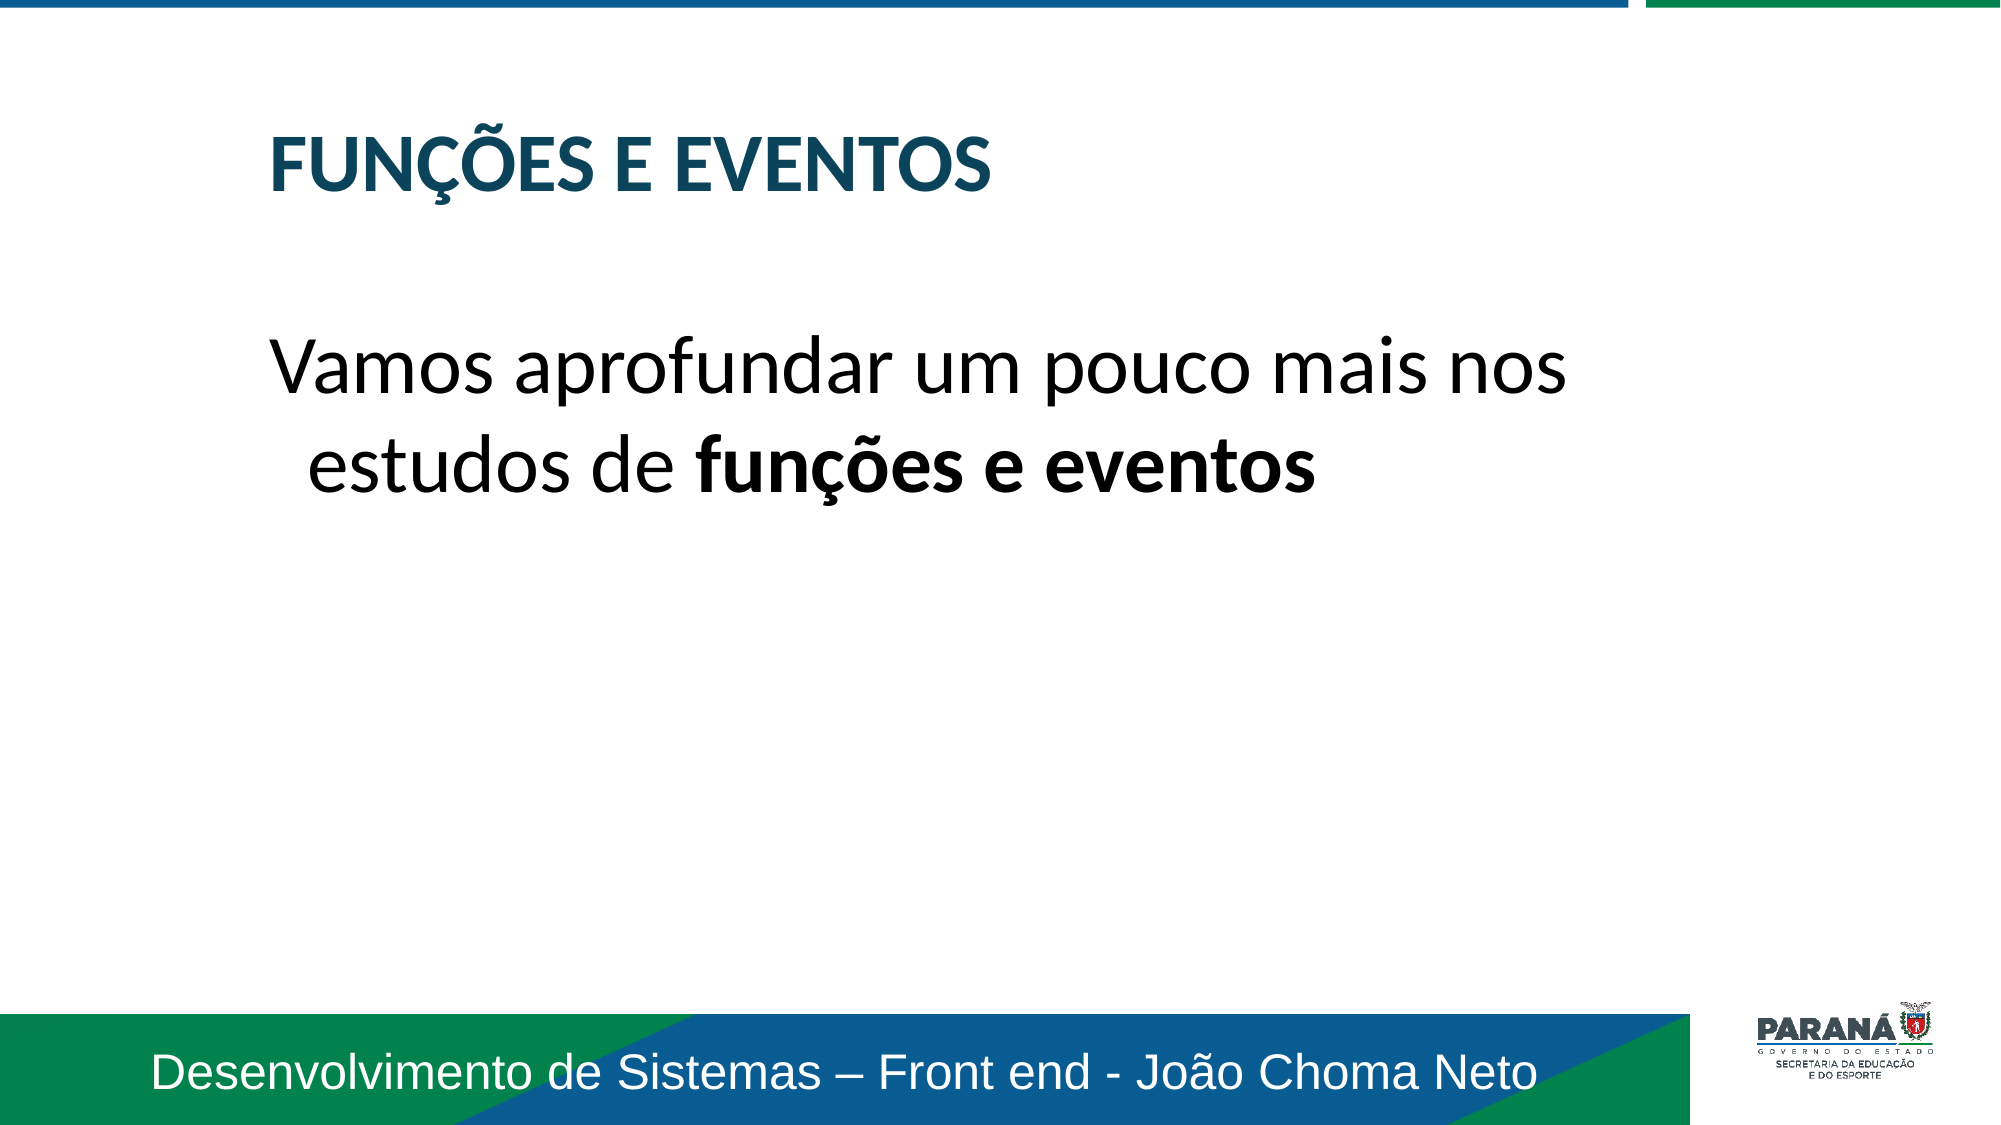

FUNÇÕES E EVENTOS
Vamos aprofundar um pouco mais nos estudos de funções e eventos